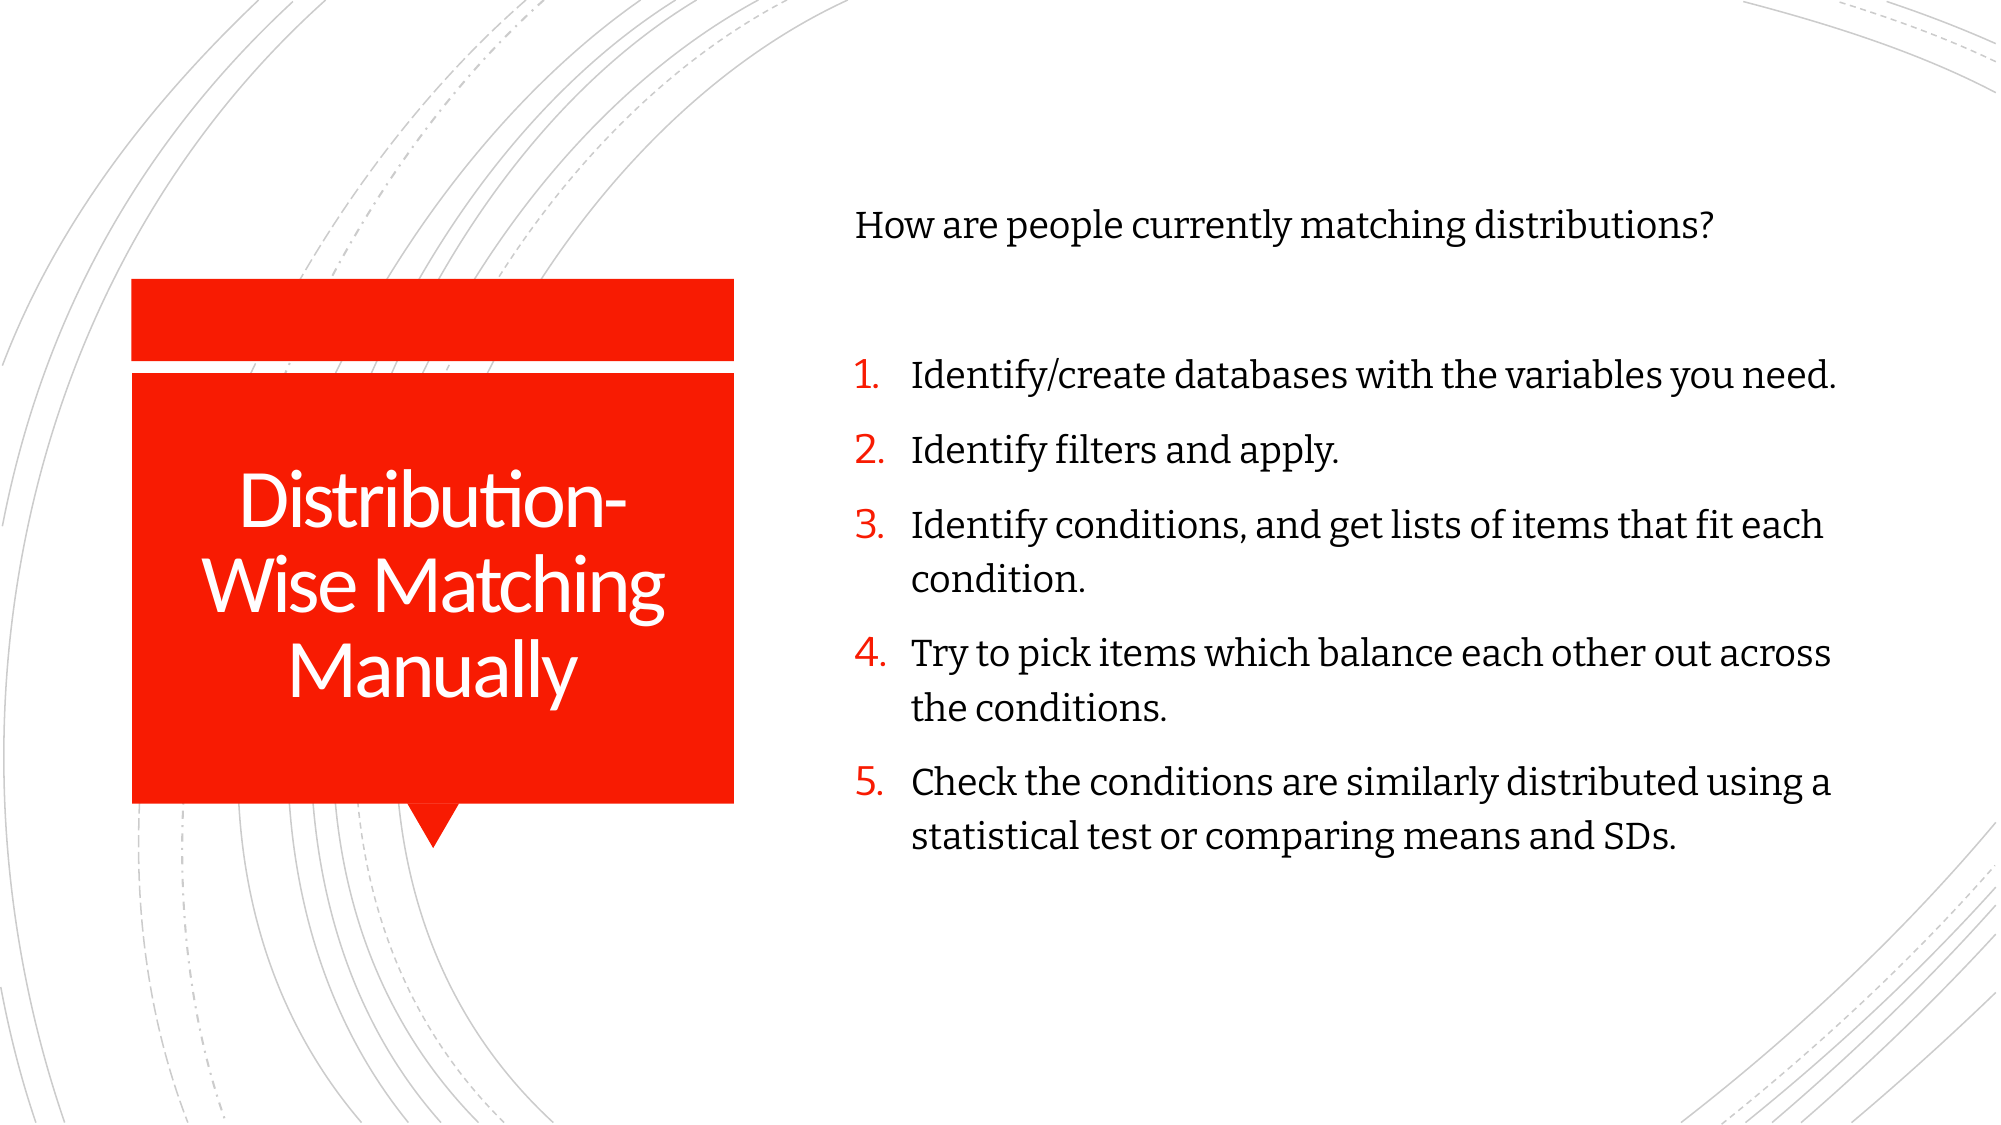

How are people currently matching distributions?

Identify/create databases with the variables you need.
Identify filters and apply.
Identify conditions, and get lists of items that fit each condition.
Try to pick items which balance each other out across the conditions.
Check the conditions are similarly distributed using a statistical test or comparing means and SDs.

# Distribution-Wise Matching Manually